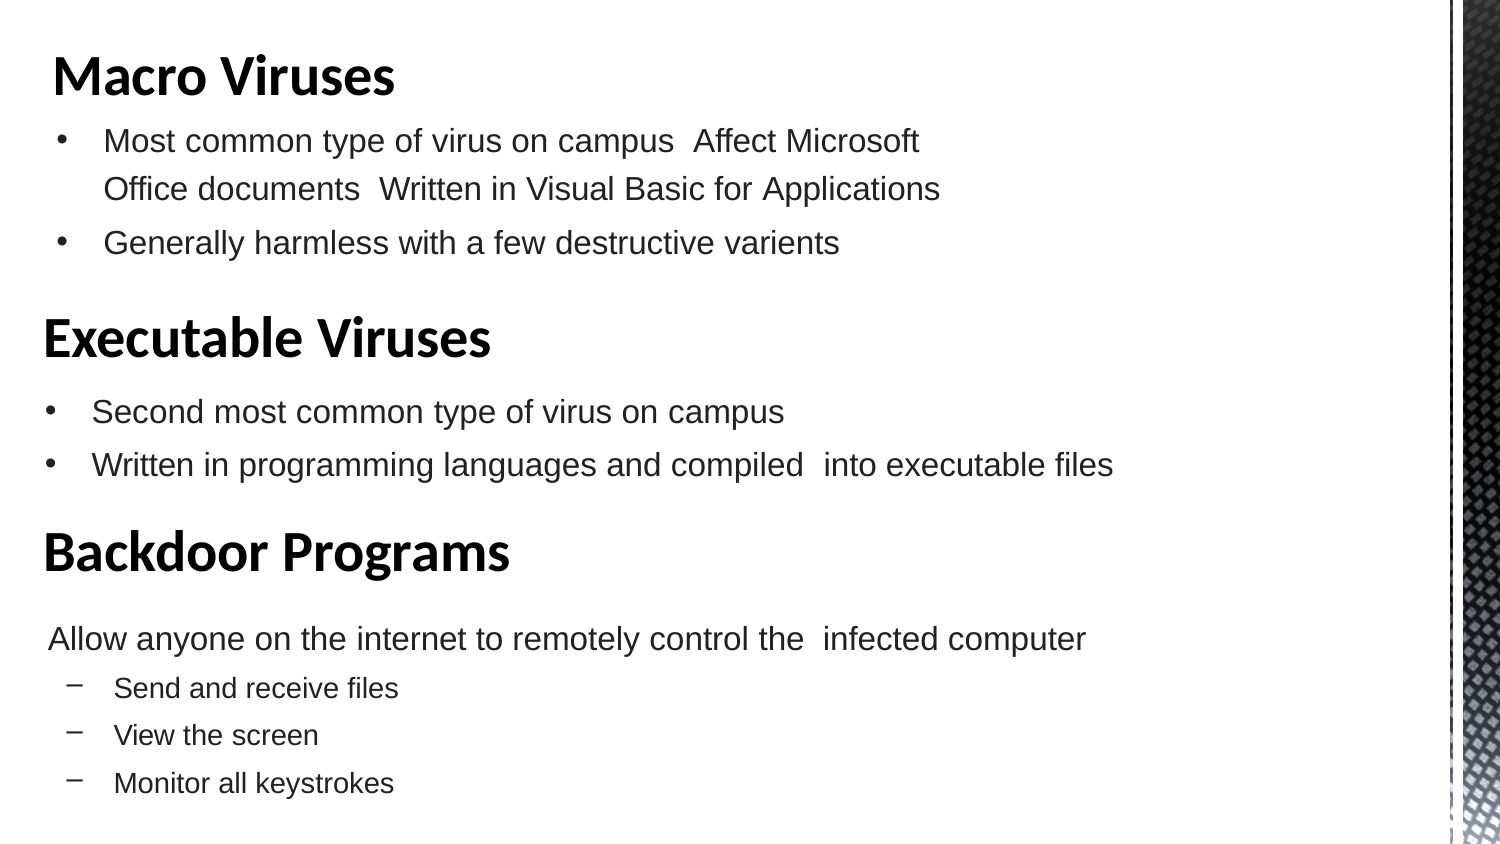

# Macro Viruses
Most common type of virus on campus  Affect Microsoft Office documents  Written in Visual Basic for Applications
Generally harmless with a few destructive varients
Executable Viruses
Second most common type of virus on campus
Written in programming languages and compiled  into executable files
Backdoor Programs
Allow anyone on the internet to remotely control the  infected computer
Send and receive files
View the screen
Monitor all keystrokes